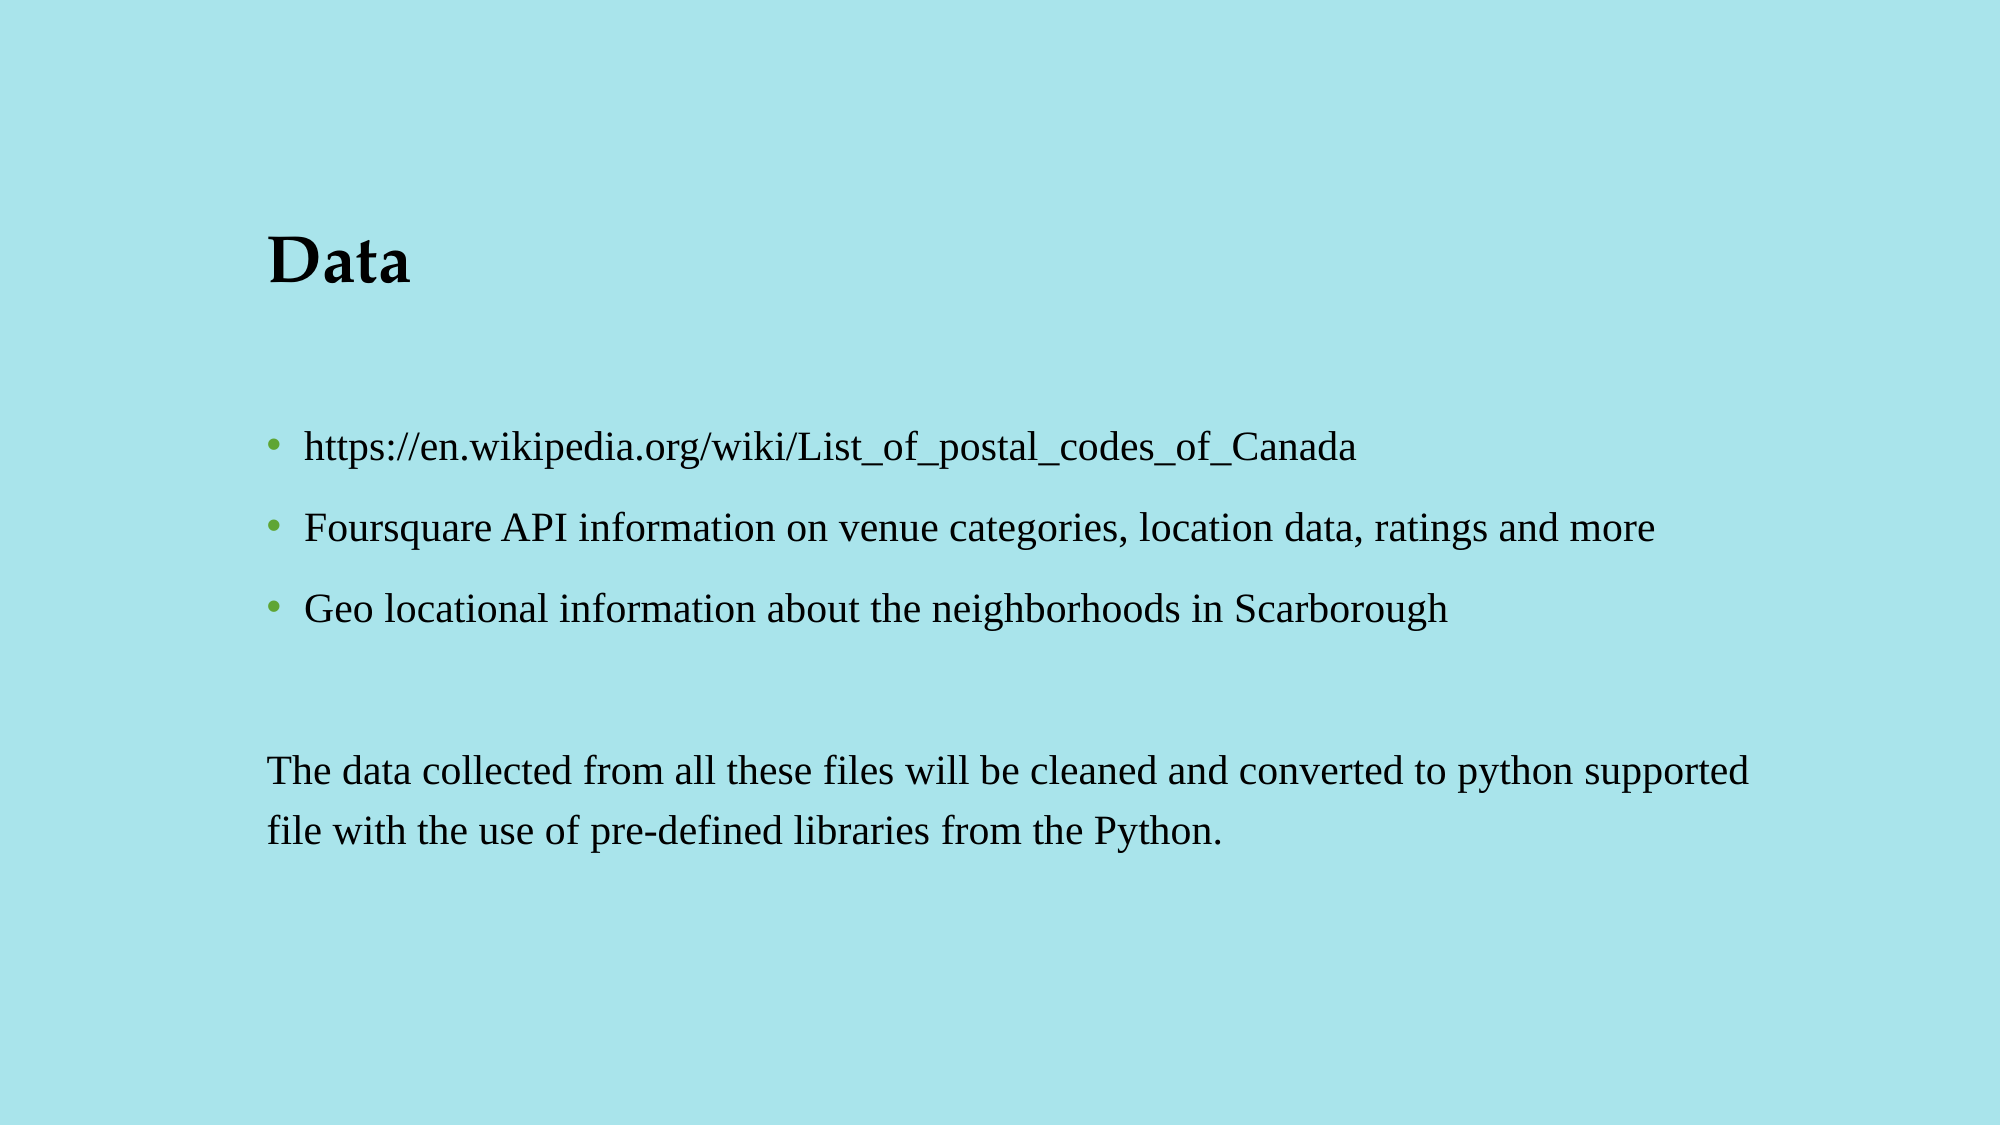

# Data

https://en.wikipedia.org/wiki/List_of_postal_codes_of_Canada
Foursquare API information on venue categories, location data, ratings and more
Geo locational information about the neighborhoods in Scarborough

The data collected from all these files will be cleaned and converted to python supported file with the use of pre-defined libraries from the Python.